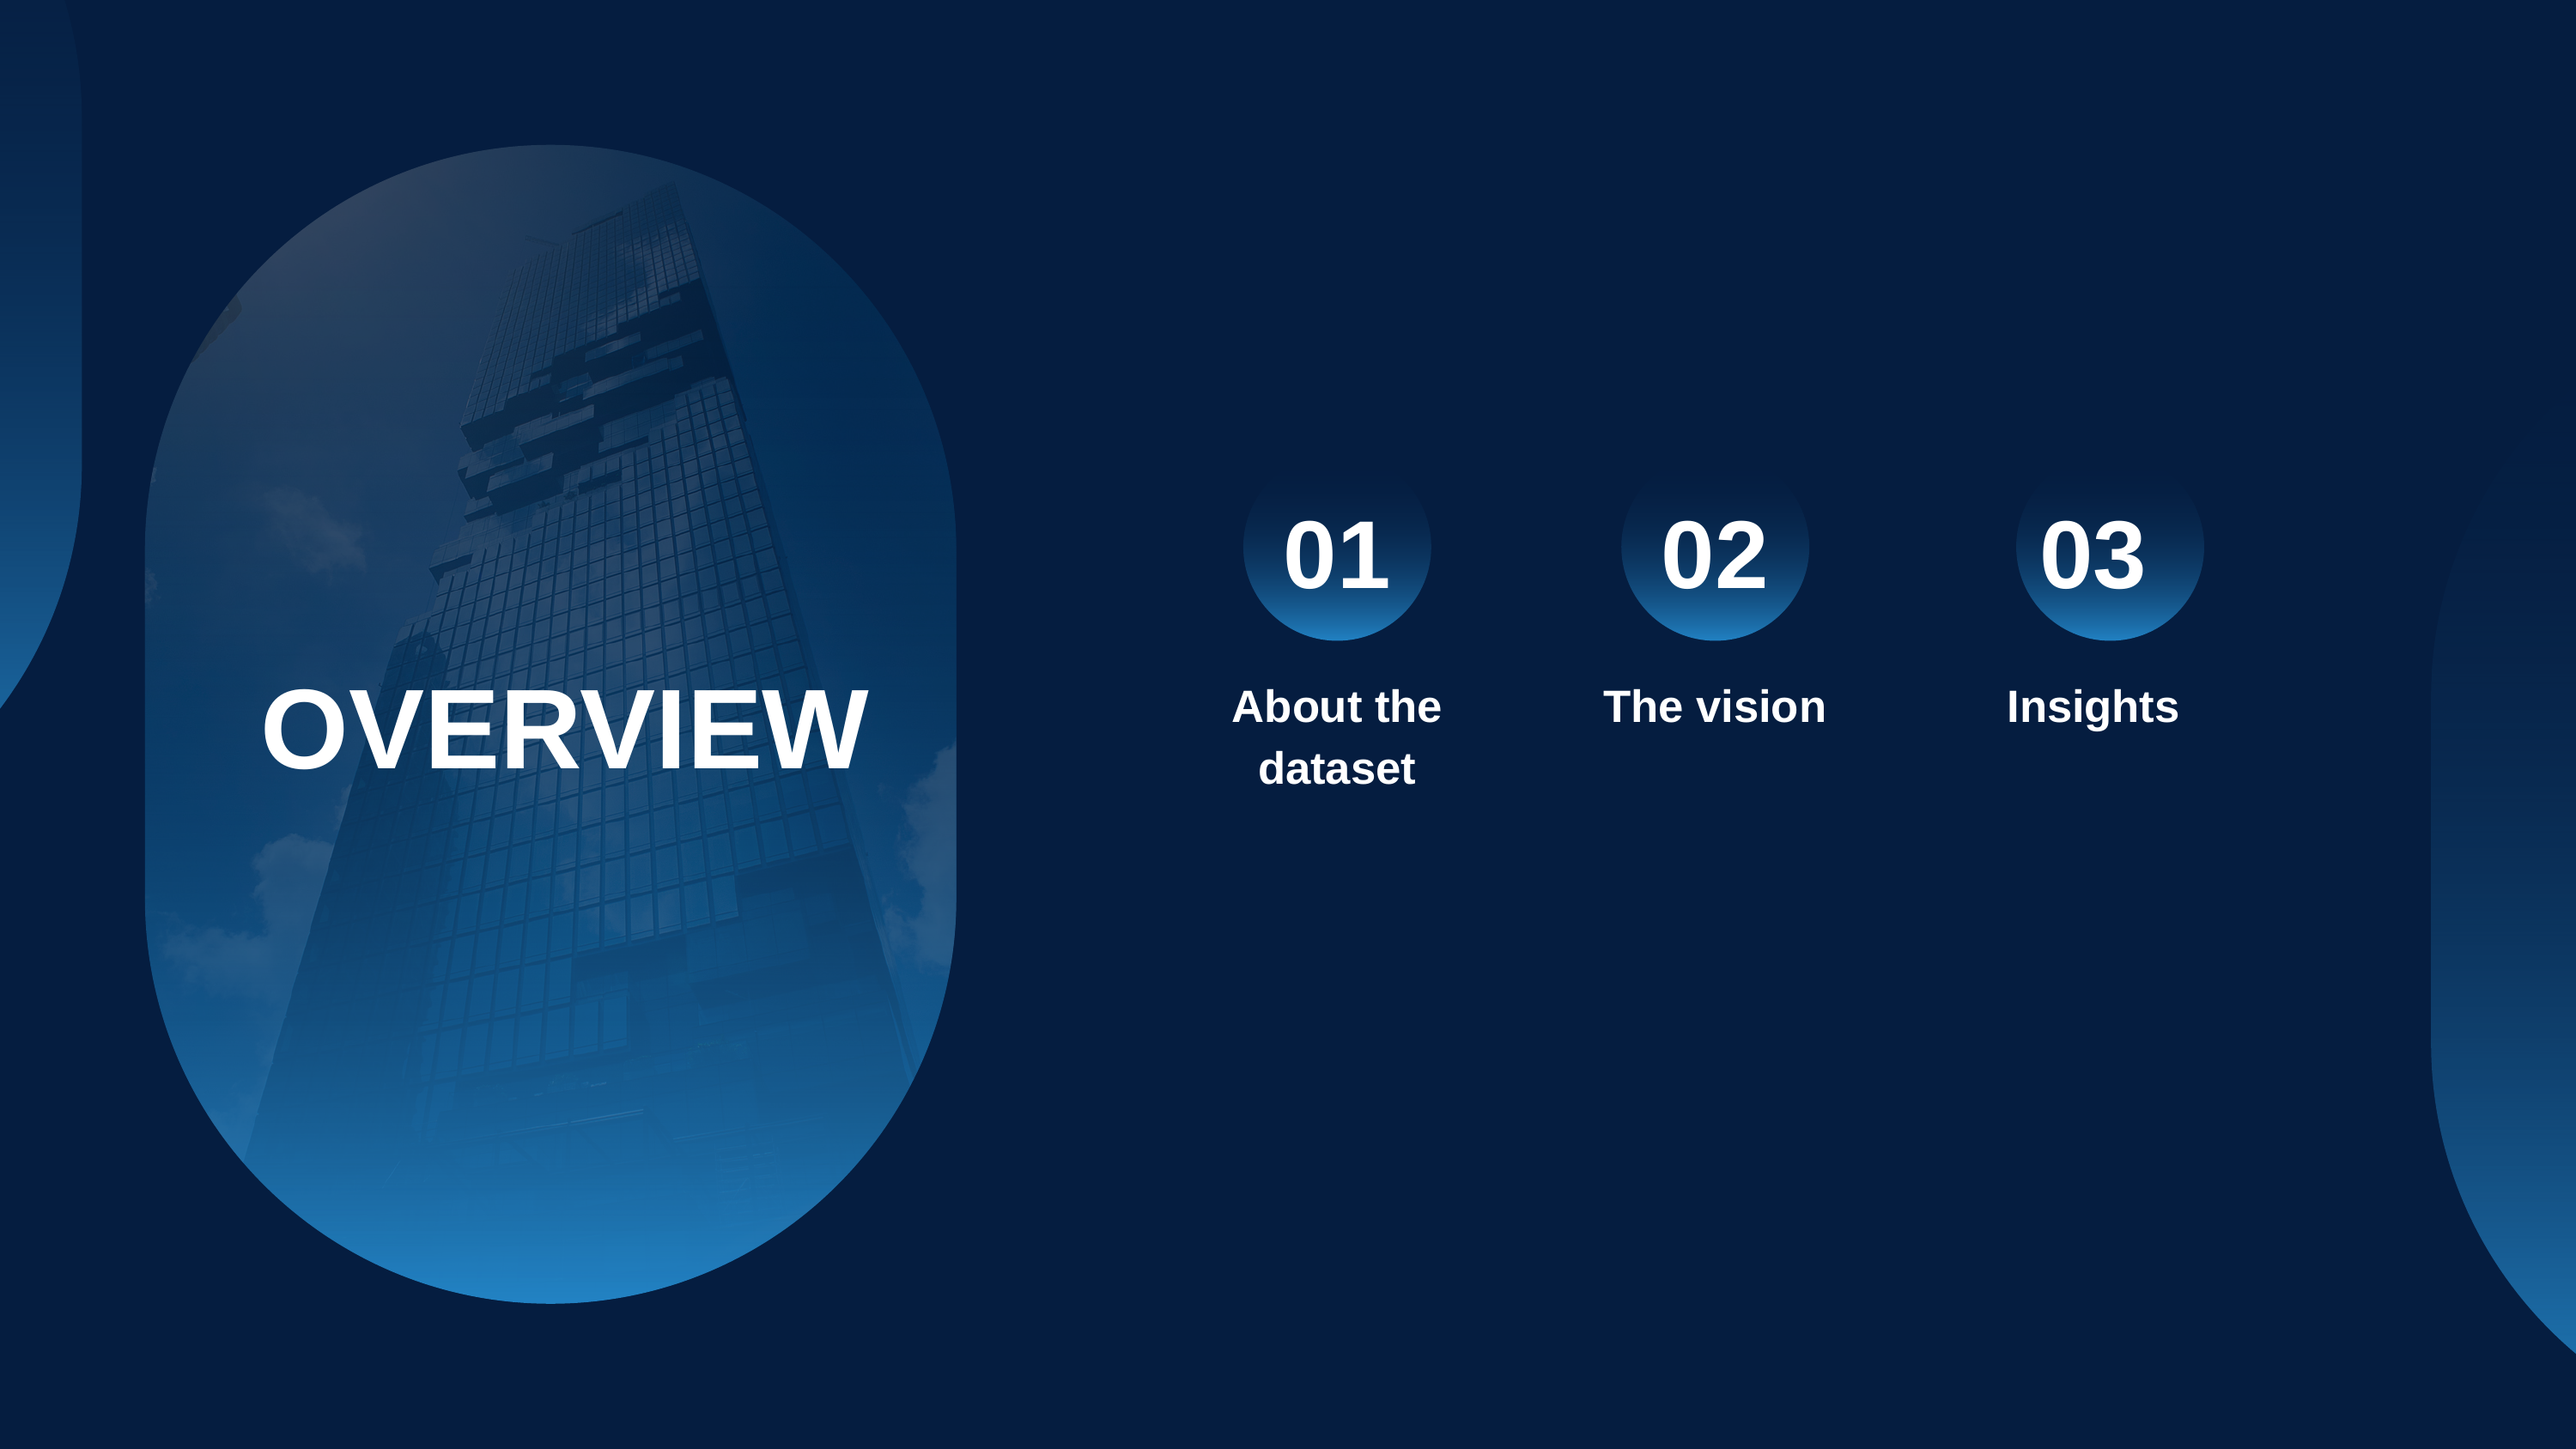

01
02
03
OVERVIEW
About the dataset
The vision
Insights